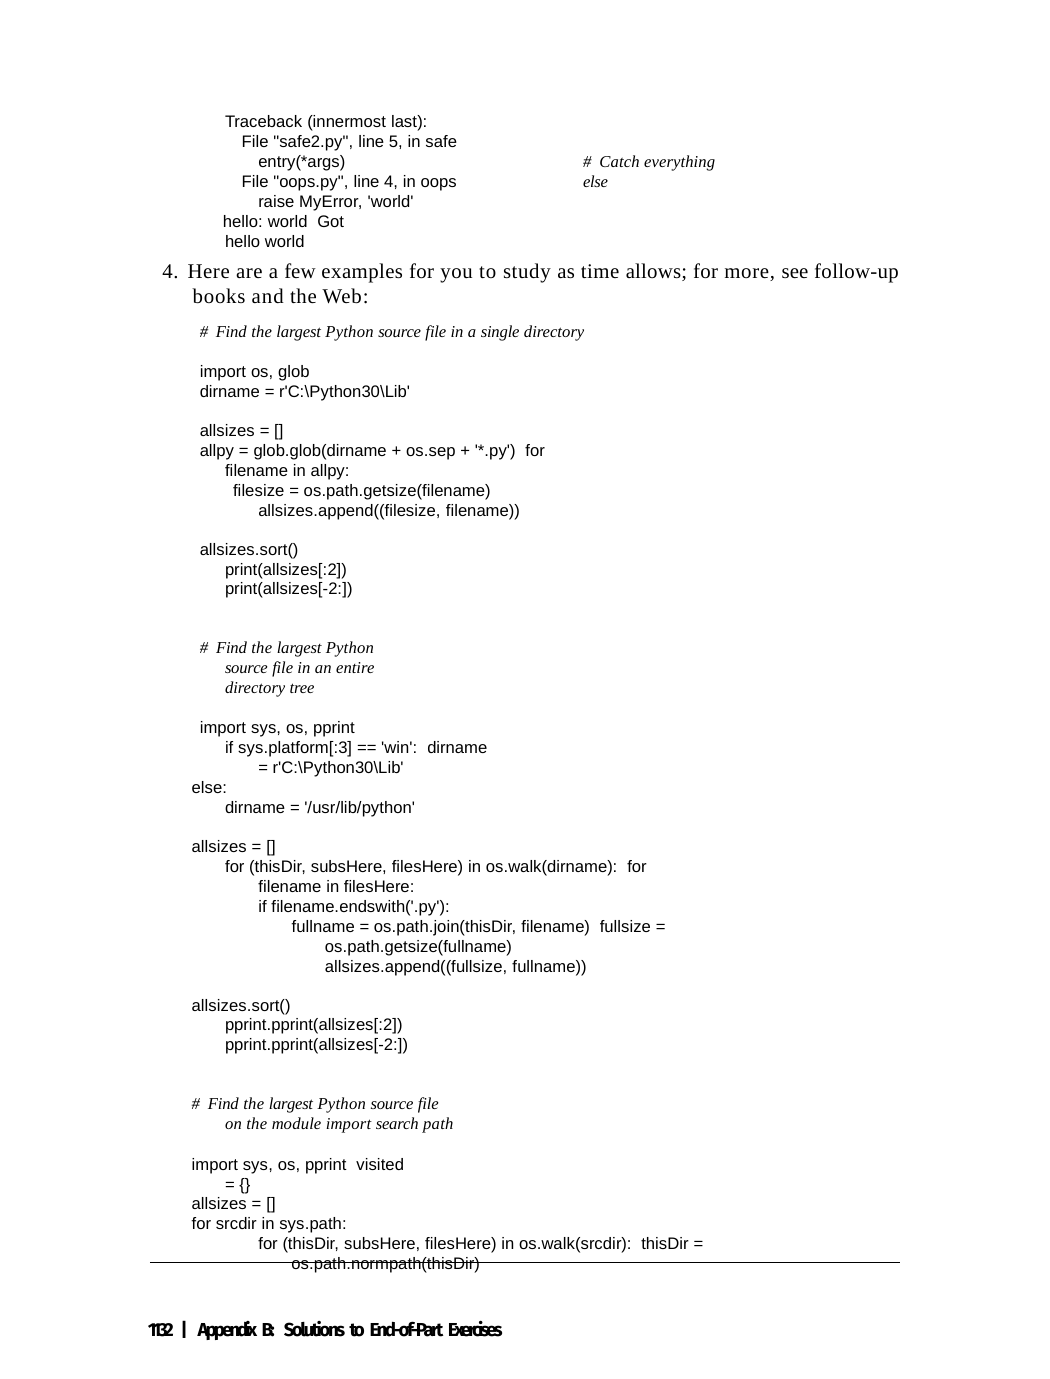

Traceback (innermost last):
File "safe2.py", line 5, in safe  entry(*args)
File "oops.py", line 4, in oops  raise MyError, 'world'
hello: world  Got hello world
# Catch everything else
4. Here are a few examples for you to study as time allows; for more, see follow-up  books and the Web:
# Find the largest Python source file in a single directory

import os, glob
dirname = r'C:\Python30\Lib'

allsizes = []
allpy = glob.glob(dirname + os.sep + '*.py')  for filename in allpy:
filesize = os.path.getsize(filename)  allsizes.append((filesize, filename))

allsizes.sort()  print(allsizes[:2])  print(allsizes[-2:])

# Find the largest Python source file in an entire directory tree

import sys, os, pprint
if sys.platform[:3] == 'win':  dirname = r'C:\Python30\Lib'
else:
dirname = '/usr/lib/python'

allsizes = []
for (thisDir, subsHere, filesHere) in os.walk(dirname):  for filename in filesHere:
if filename.endswith('.py'):
fullname = os.path.join(thisDir, filename)  fullsize = os.path.getsize(fullname)  allsizes.append((fullsize, fullname))

allsizes.sort()  pprint.pprint(allsizes[:2])  pprint.pprint(allsizes[-2:])

# Find the largest Python source file on the module import search path

import sys, os, pprint  visited = {}
allsizes = []
for srcdir in sys.path:
for (thisDir, subsHere, filesHere) in os.walk(srcdir):  thisDir = os.path.normpath(thisDir)

1132  |  Appendix B:  Solutions to End-of-Part Exercises